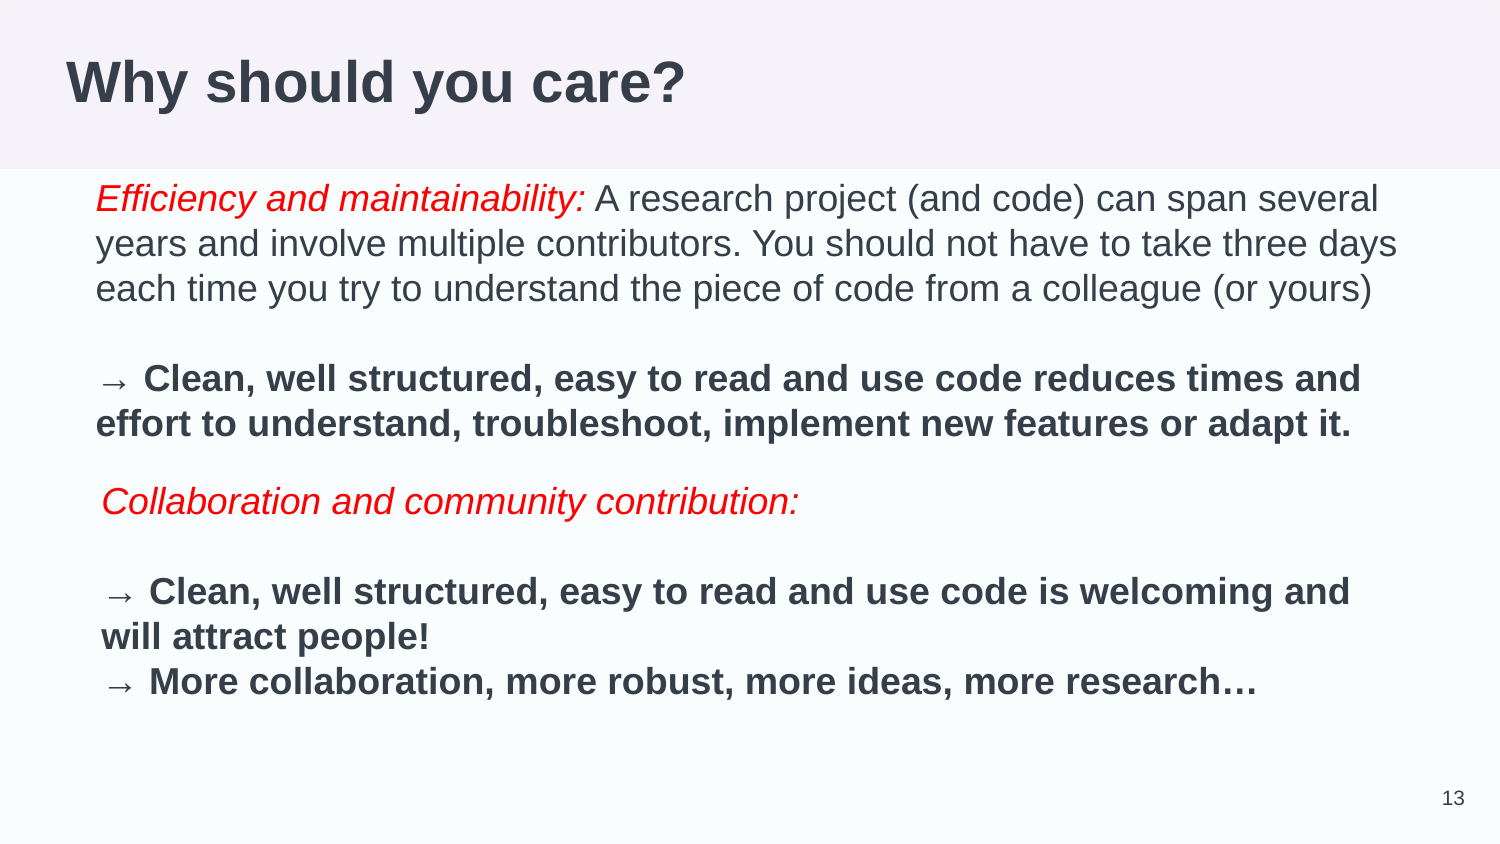

# Why should you care?
Efficiency and maintainability: A research project (and code) can span several years and involve multiple contributors. You should not have to take three days each time you try to understand the piece of code from a colleague (or yours)

→ Clean, well structured, easy to read and use code reduces times and effort to understand, troubleshoot, implement new features or adapt it.
Collaboration and community contribution:

→ Clean, well structured, easy to read and use code is welcoming and will attract people!
→ More collaboration, more robust, more ideas, more research…
13